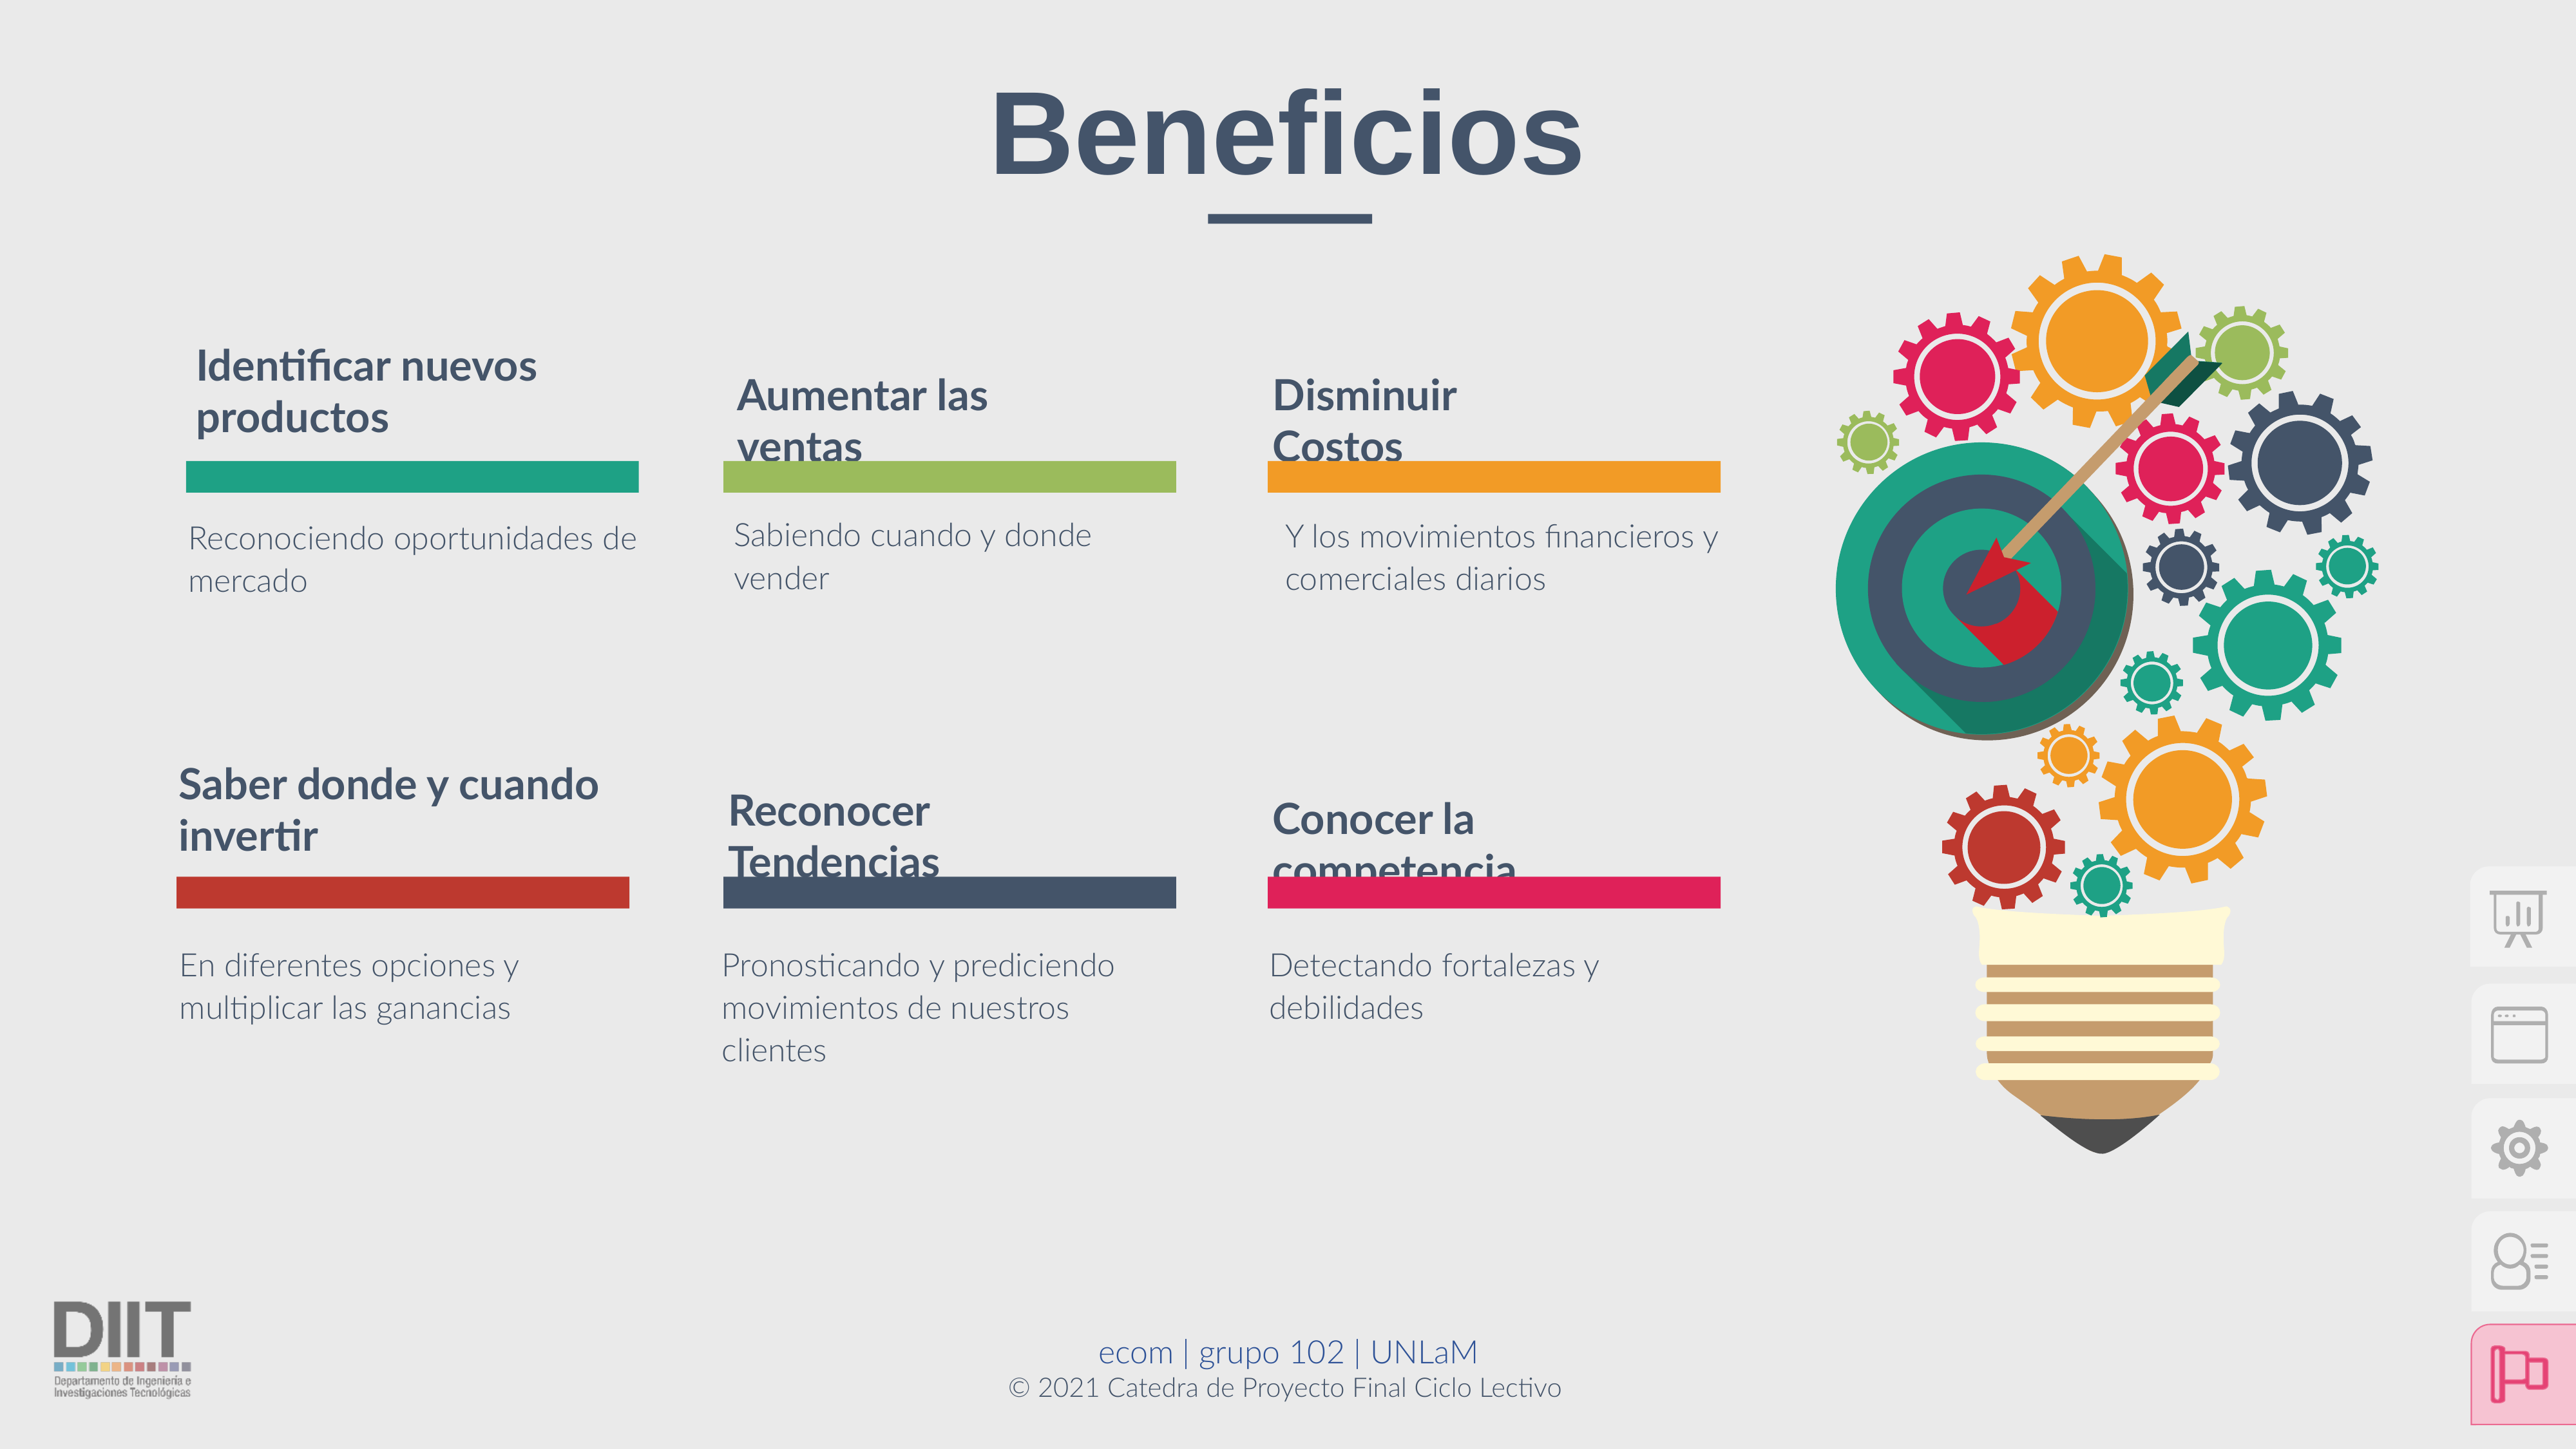

Beneficios

Identificar nuevos
productos
Aumentar las ventas
Disminuir Costos

Sabiendo cuando y donde vender
Y los movimientos financieros y comerciales diarios
Reconociendo oportunidades de mercado
Saber donde y cuando
invertir
Reconocer Tendencias
Conocer la competencia

En diferentes opciones y multiplicar las ganancias
Pronosticando y prediciendo movimientos de nuestros clientes
Detectando fortalezas y debilidades